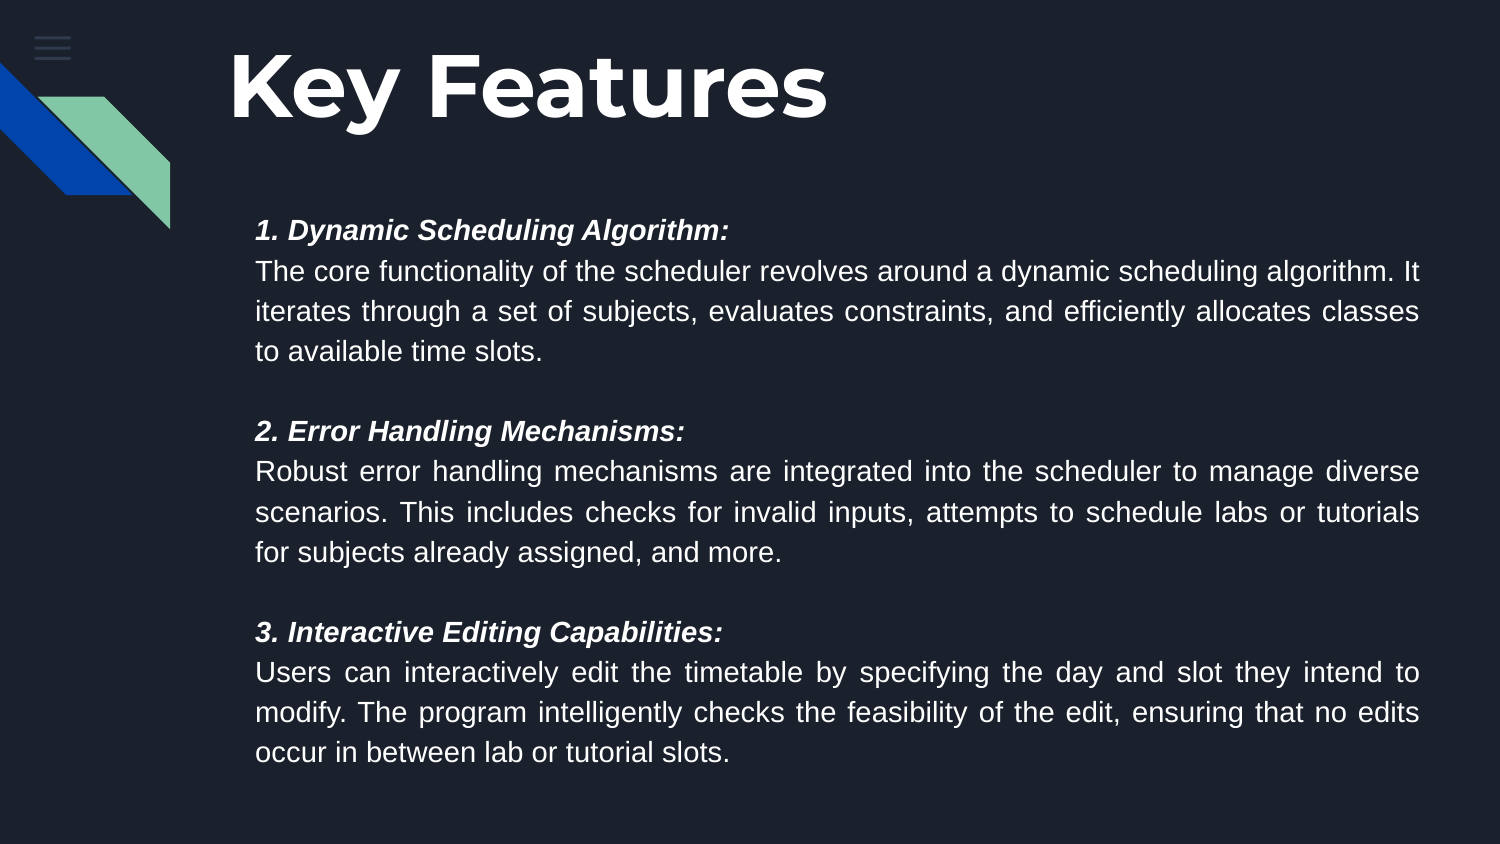

# Key Features
1. Dynamic Scheduling Algorithm:
The core functionality of the scheduler revolves around a dynamic scheduling algorithm. It iterates through a set of subjects, evaluates constraints, and efficiently allocates classes to available time slots.

2. Error Handling Mechanisms:
Robust error handling mechanisms are integrated into the scheduler to manage diverse scenarios. This includes checks for invalid inputs, attempts to schedule labs or tutorials for subjects already assigned, and more.

3. Interactive Editing Capabilities:
Users can interactively edit the timetable by specifying the day and slot they intend to modify. The program intelligently checks the feasibility of the edit, ensuring that no edits occur in between lab or tutorial slots.